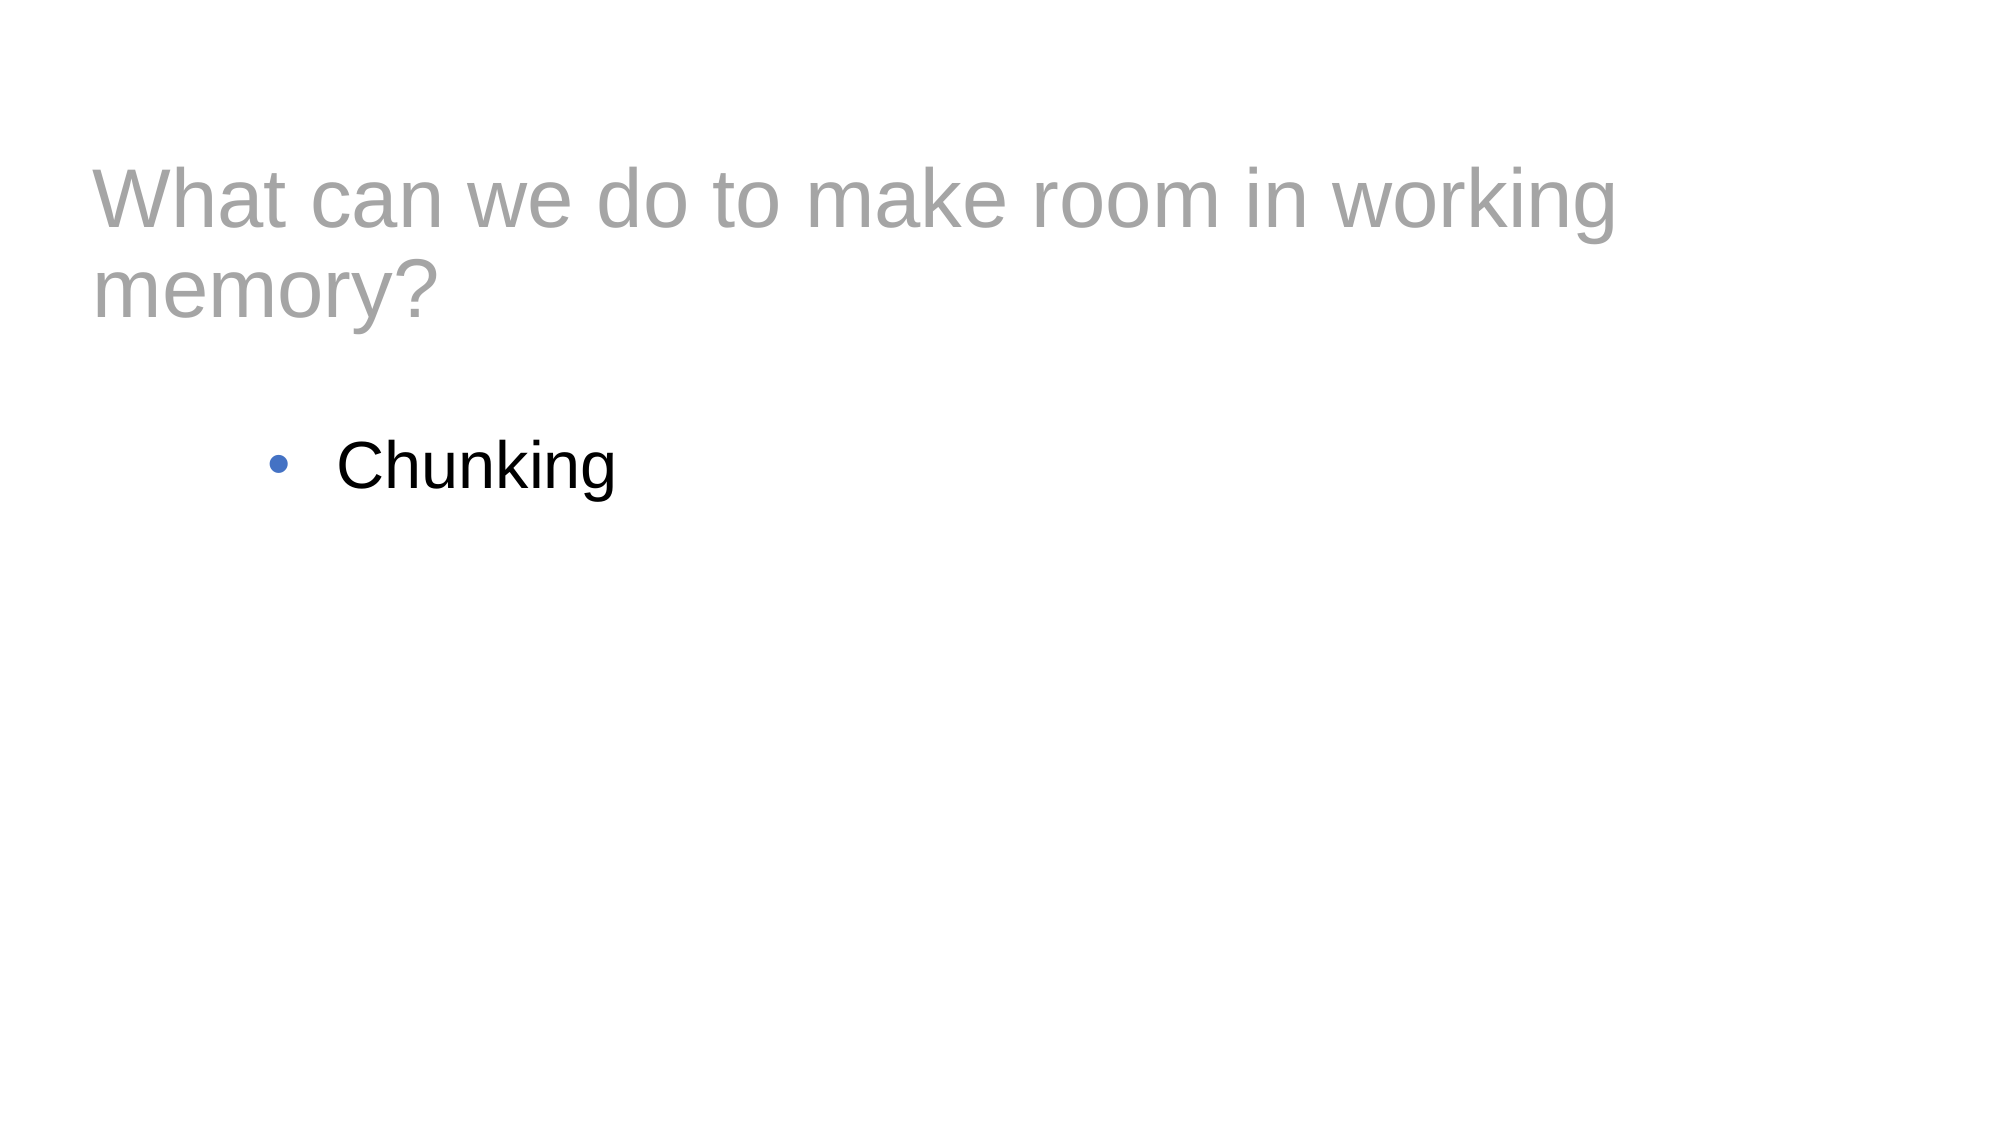

# What can we do to make room in working memory?

Chunking